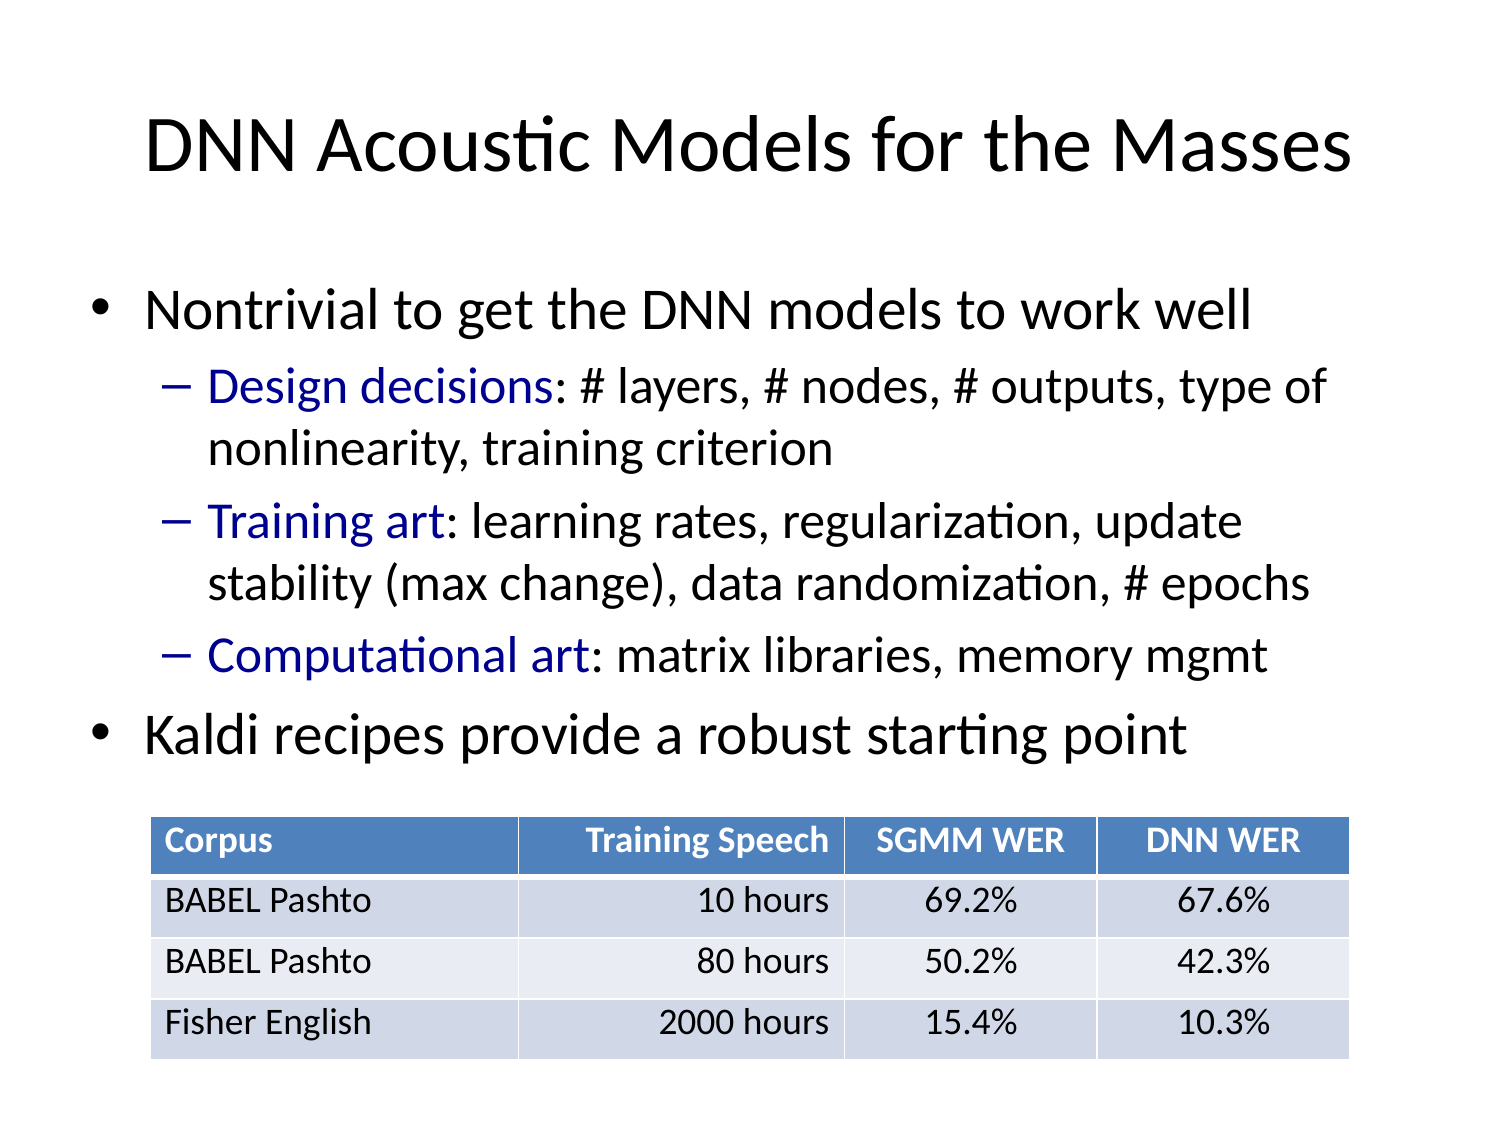

# DNN Acoustic Models for the Masses
Nontrivial to get the DNN models to work well
Design decisions: # layers, # nodes, # outputs, type of nonlinearity, training criterion
Training art: learning rates, regularization, update stability (max change), data randomization, # epochs
Computational art: matrix libraries, memory mgmt
Kaldi recipes provide a robust starting point
| Corpus | Training Speech | SGMM WER | DNN WER |
| --- | --- | --- | --- |
| BABEL Pashto | 10 hours | 69.2% | 67.6% |
| BABEL Pashto | 80 hours | 50.2% | 42.3% |
| Fisher English | 2000 hours | 15.4% | 10.3% |